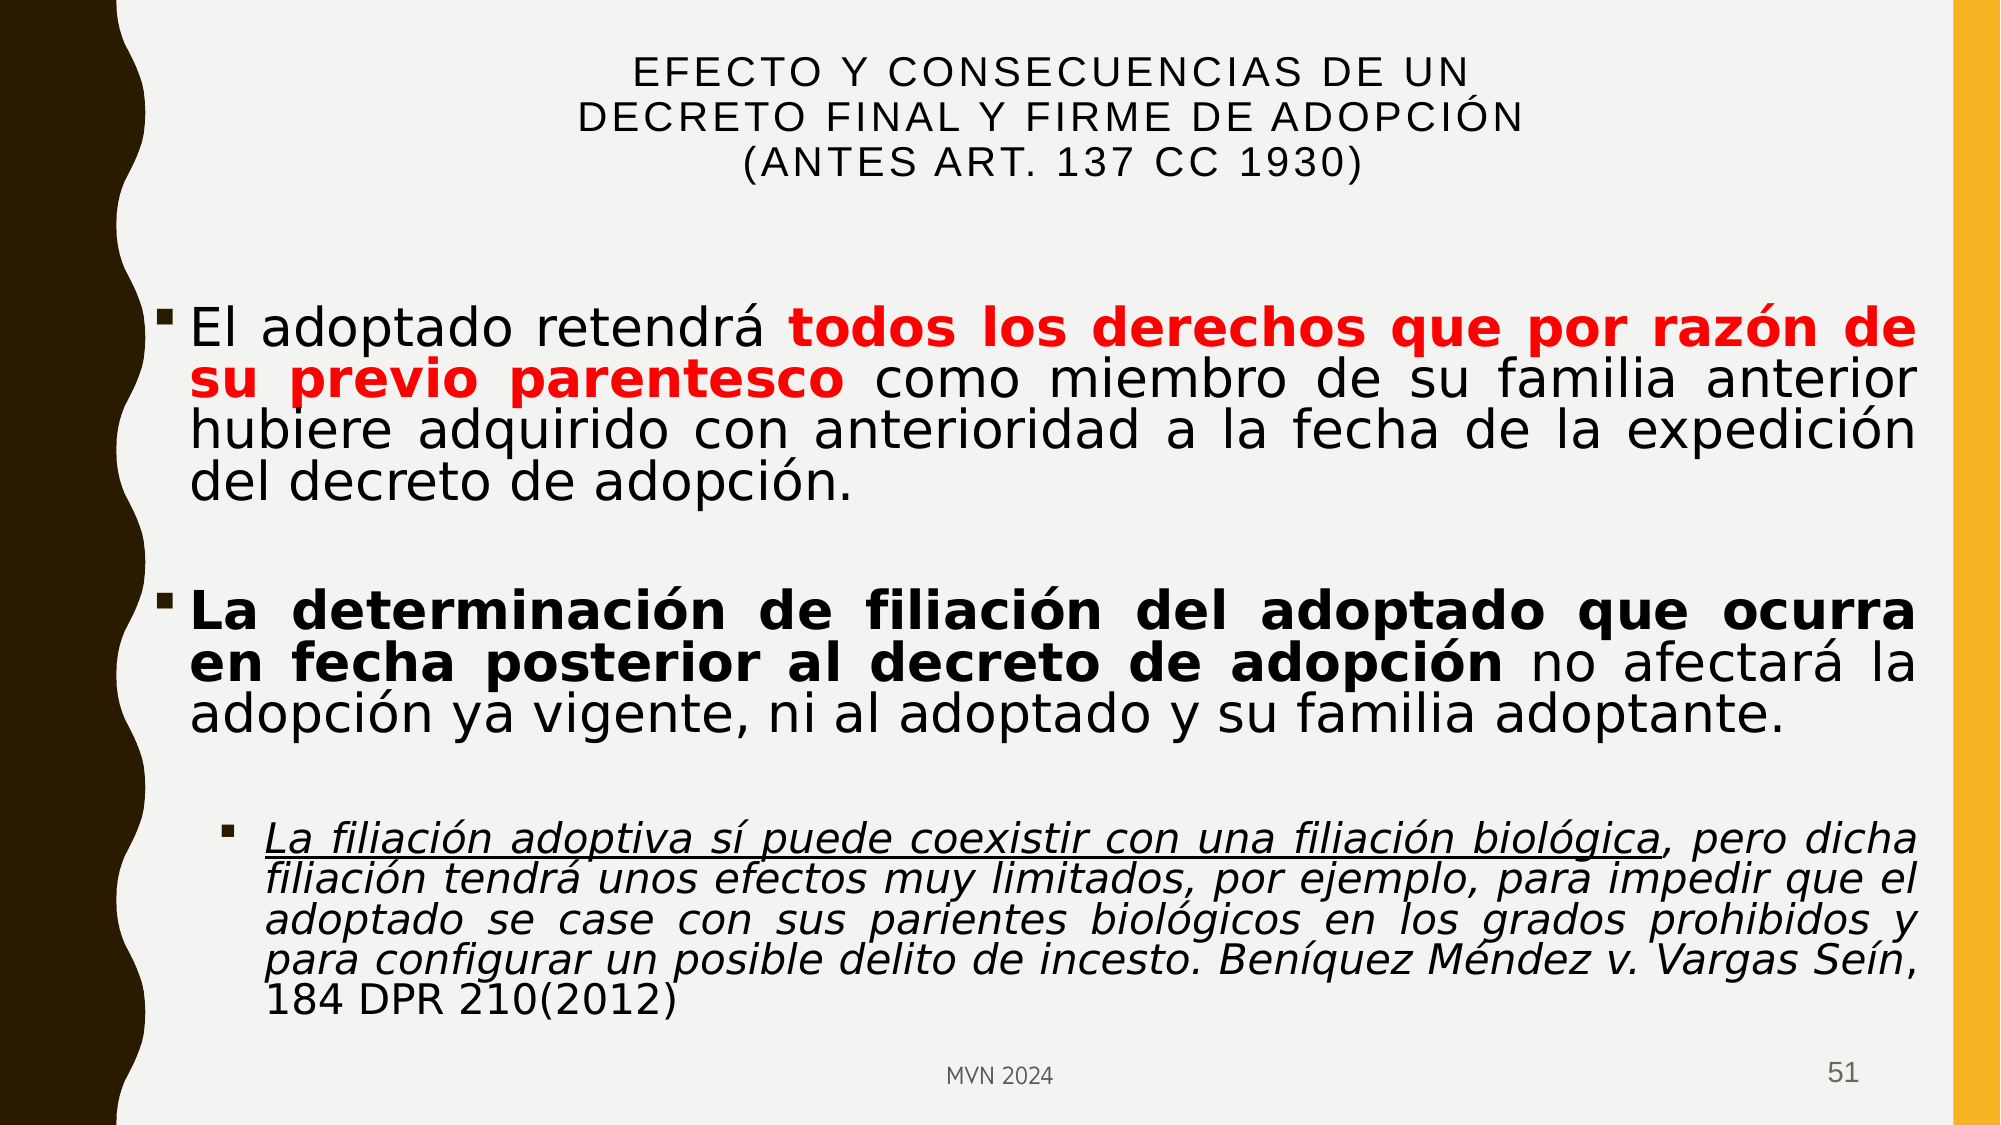

# EFECTO Y CONSECUENCIAS DE UN DECRETO FINAL Y FIRME DE ADOPCIÓN (antes ART. 137 Cc 1930)

El adoptado retendrá todos los derechos que por razón de su previo parentesco como miembro de su familia anterior hubiere adquirido con anterioridad a la fecha de la expedición del decreto de adopción.

La determinación de filiación del adoptado que ocurra en fecha posterior al decreto de adopción no afectará la adopción ya vigente, ni al adoptado y su familia adoptante.

La filiación adoptiva sí puede coexistir con una filiación biológica, pero dicha filiación tendrá unos efectos muy limitados, por ejemplo, para impedir que el adoptado se case con sus parientes biológicos en los grados prohibidos y para configurar un posible delito de incesto. Beníquez Méndez v. Vargas Seín,
184 DPR 210(2012)
MVN 2024
51